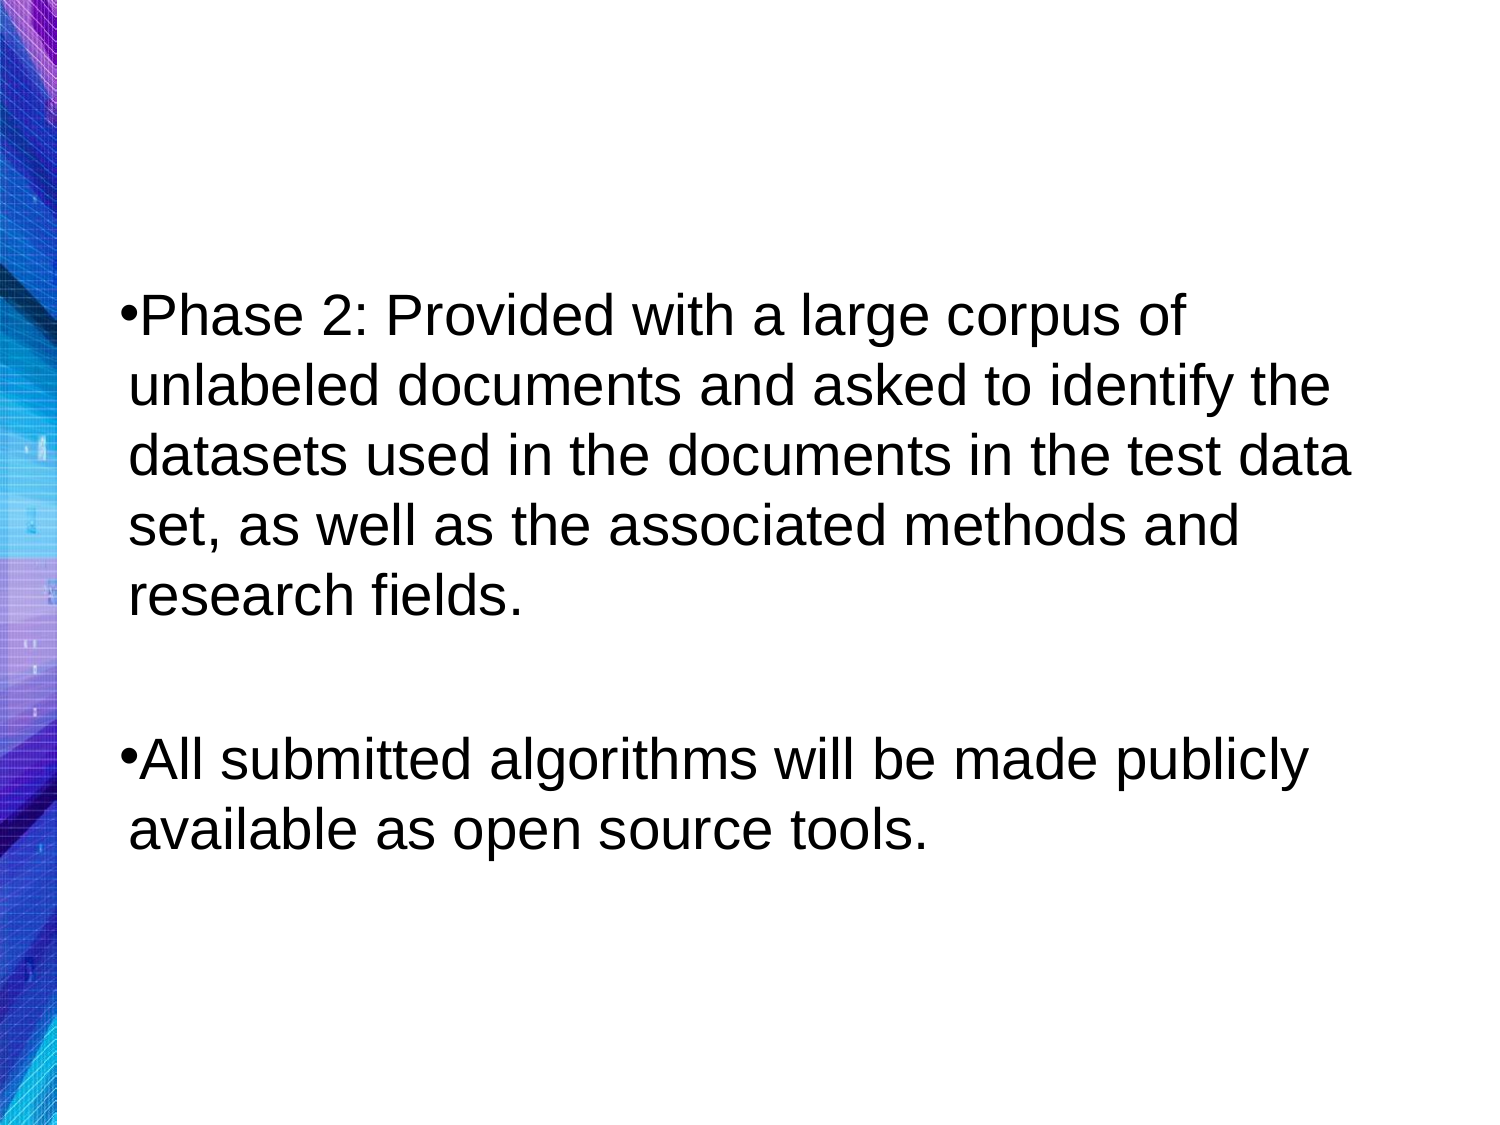

Phase 2: Provided with a large corpus of unlabeled documents and asked to identify the datasets used in the documents in the test data set, as well as the associated methods and research fields.

All submitted algorithms will be made publicly available as open source tools.